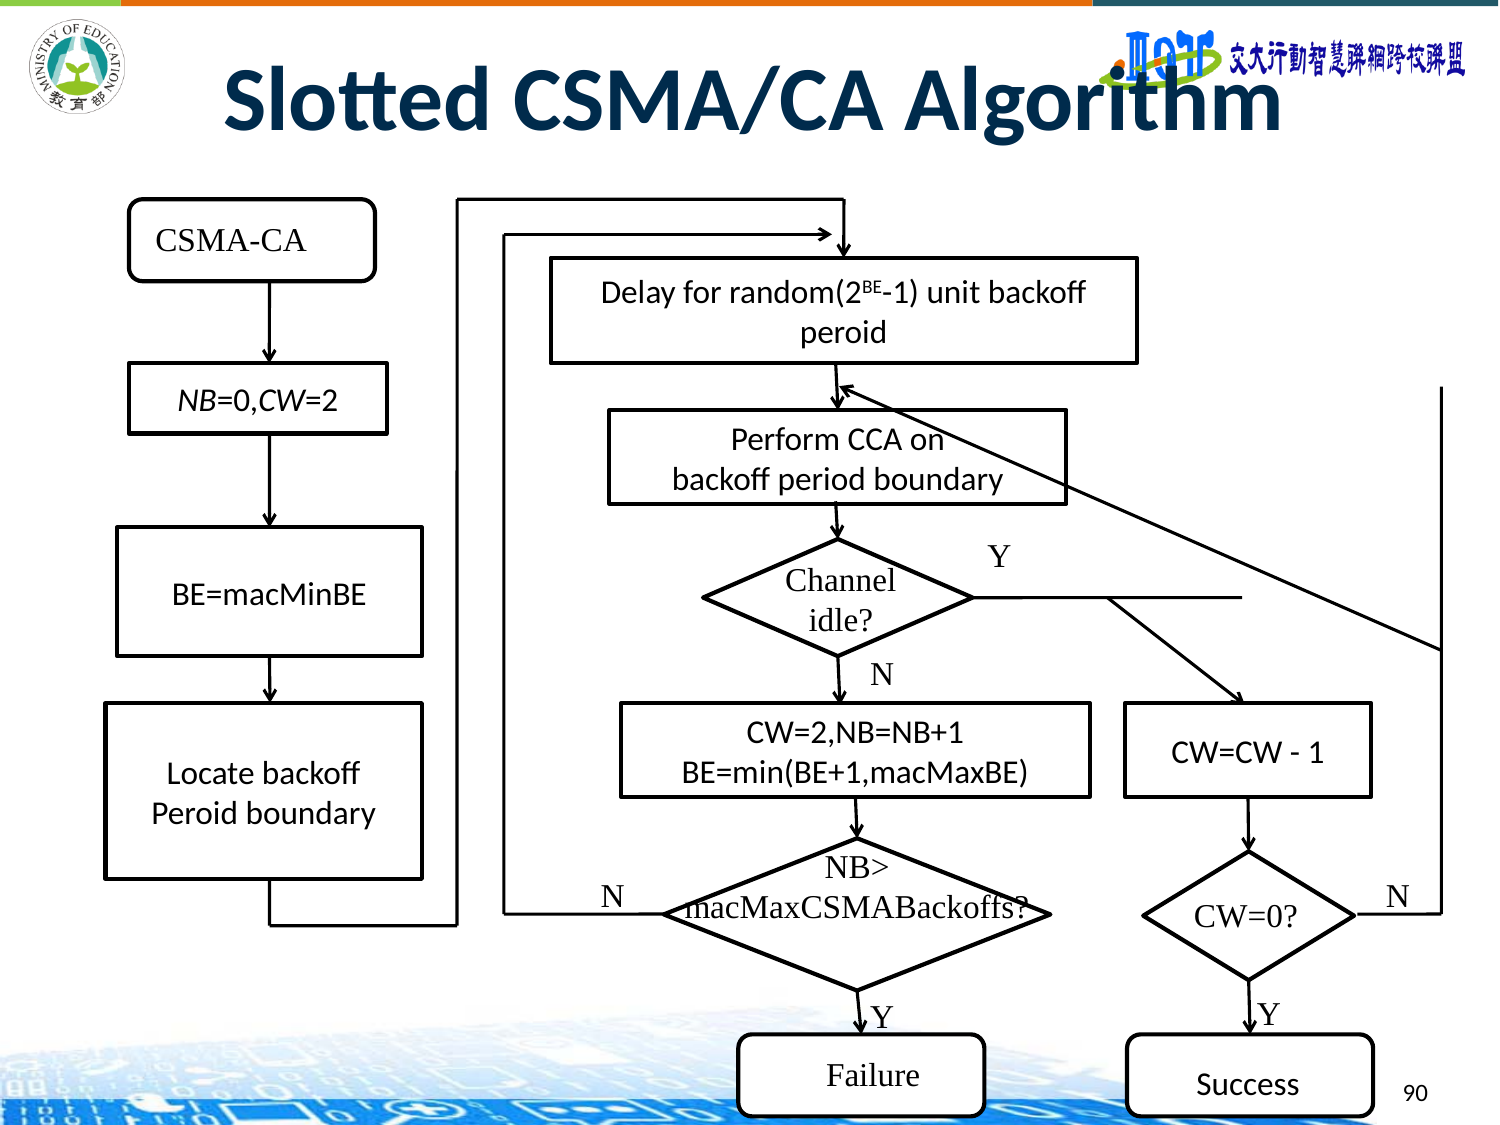

90
# Slotted CSMA/CA Algorithm

CSMA-CA

Delay for random(2BE-1) unit backoff peroid
NB=0,CW=2

Perform CCA on
backoff period boundary
BE=macMinBE
Y

Channel idle?

N
Locate backoff
Peroid boundary
CW=2,NB=NB+1
BE=min(BE+1,macMaxBE)
CW=CW - 1

NB>
macMaxCSMABackoffs?

N
N
CW=0?

Y
Y

Failure
Success